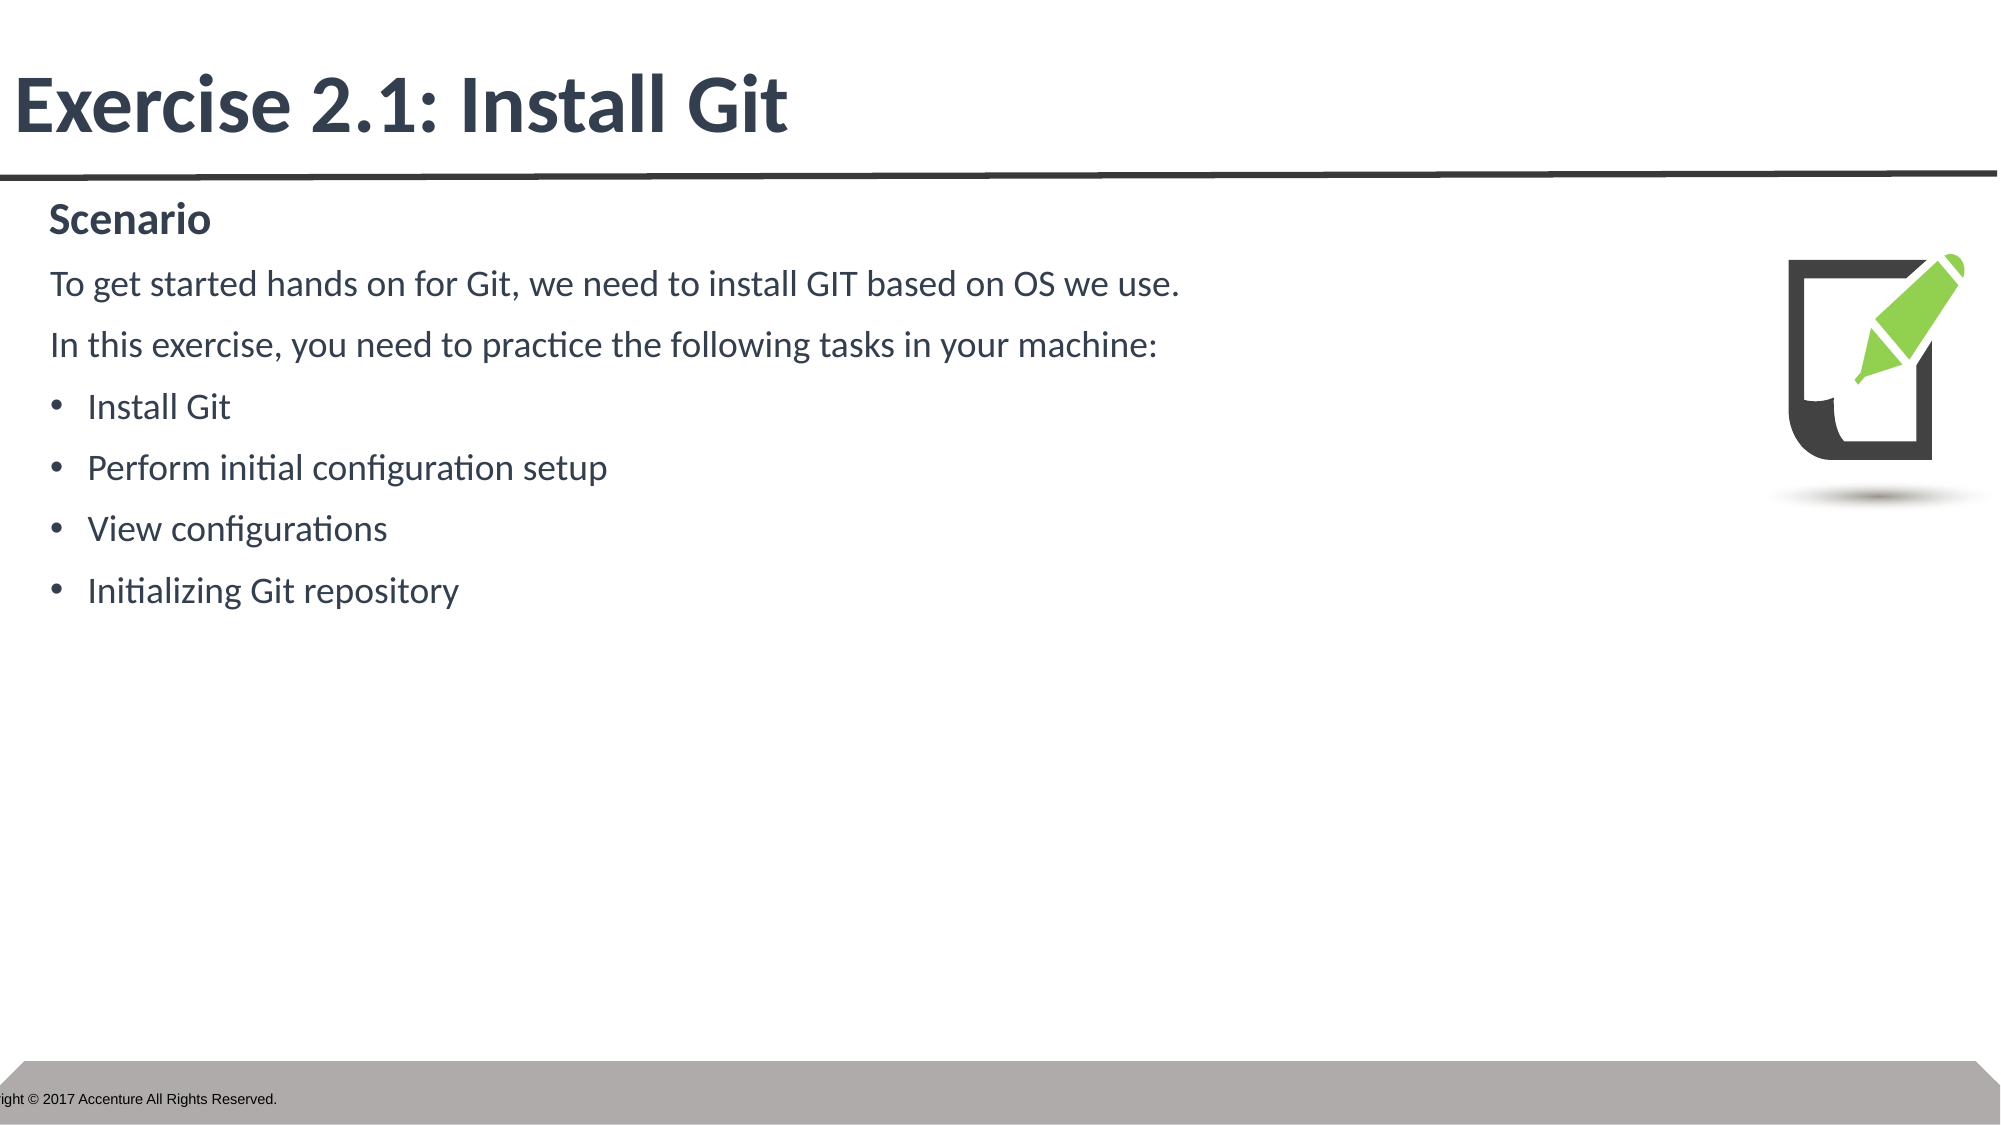

# Exercise 2.1: Install Git
Scenario
To get started hands on for Git, we need to install GIT based on OS we use.
In this exercise, you need to practice the following tasks in your machine:
Install Git
Perform initial configuration setup
View configurations
Initializing Git repository